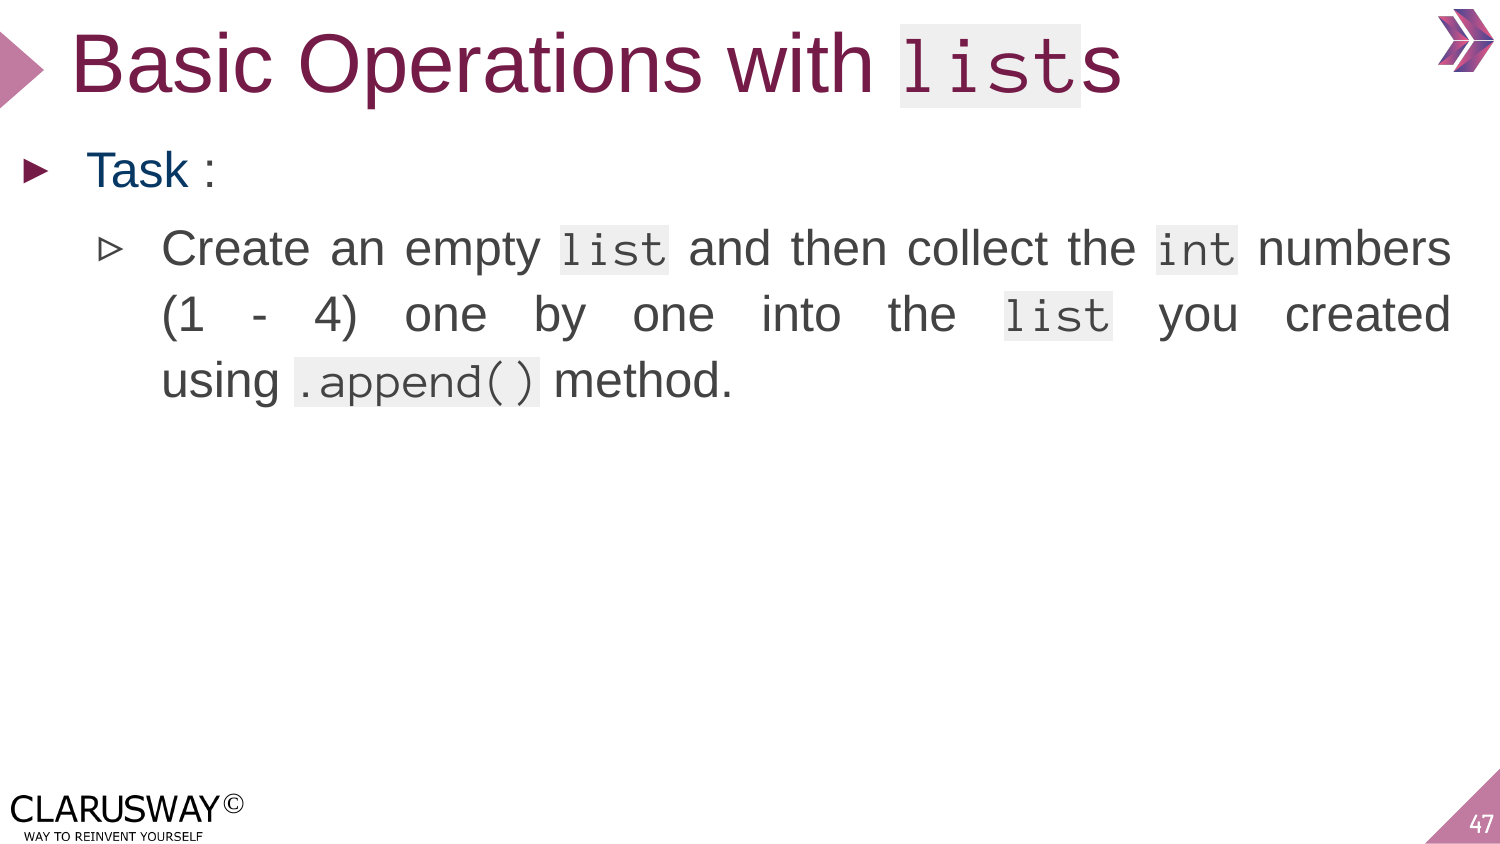

# Basic Operations with lists
Task :
Create an empty list and then collect the int numbers (1 - 4) one by one into the list you created using .append() method.
47